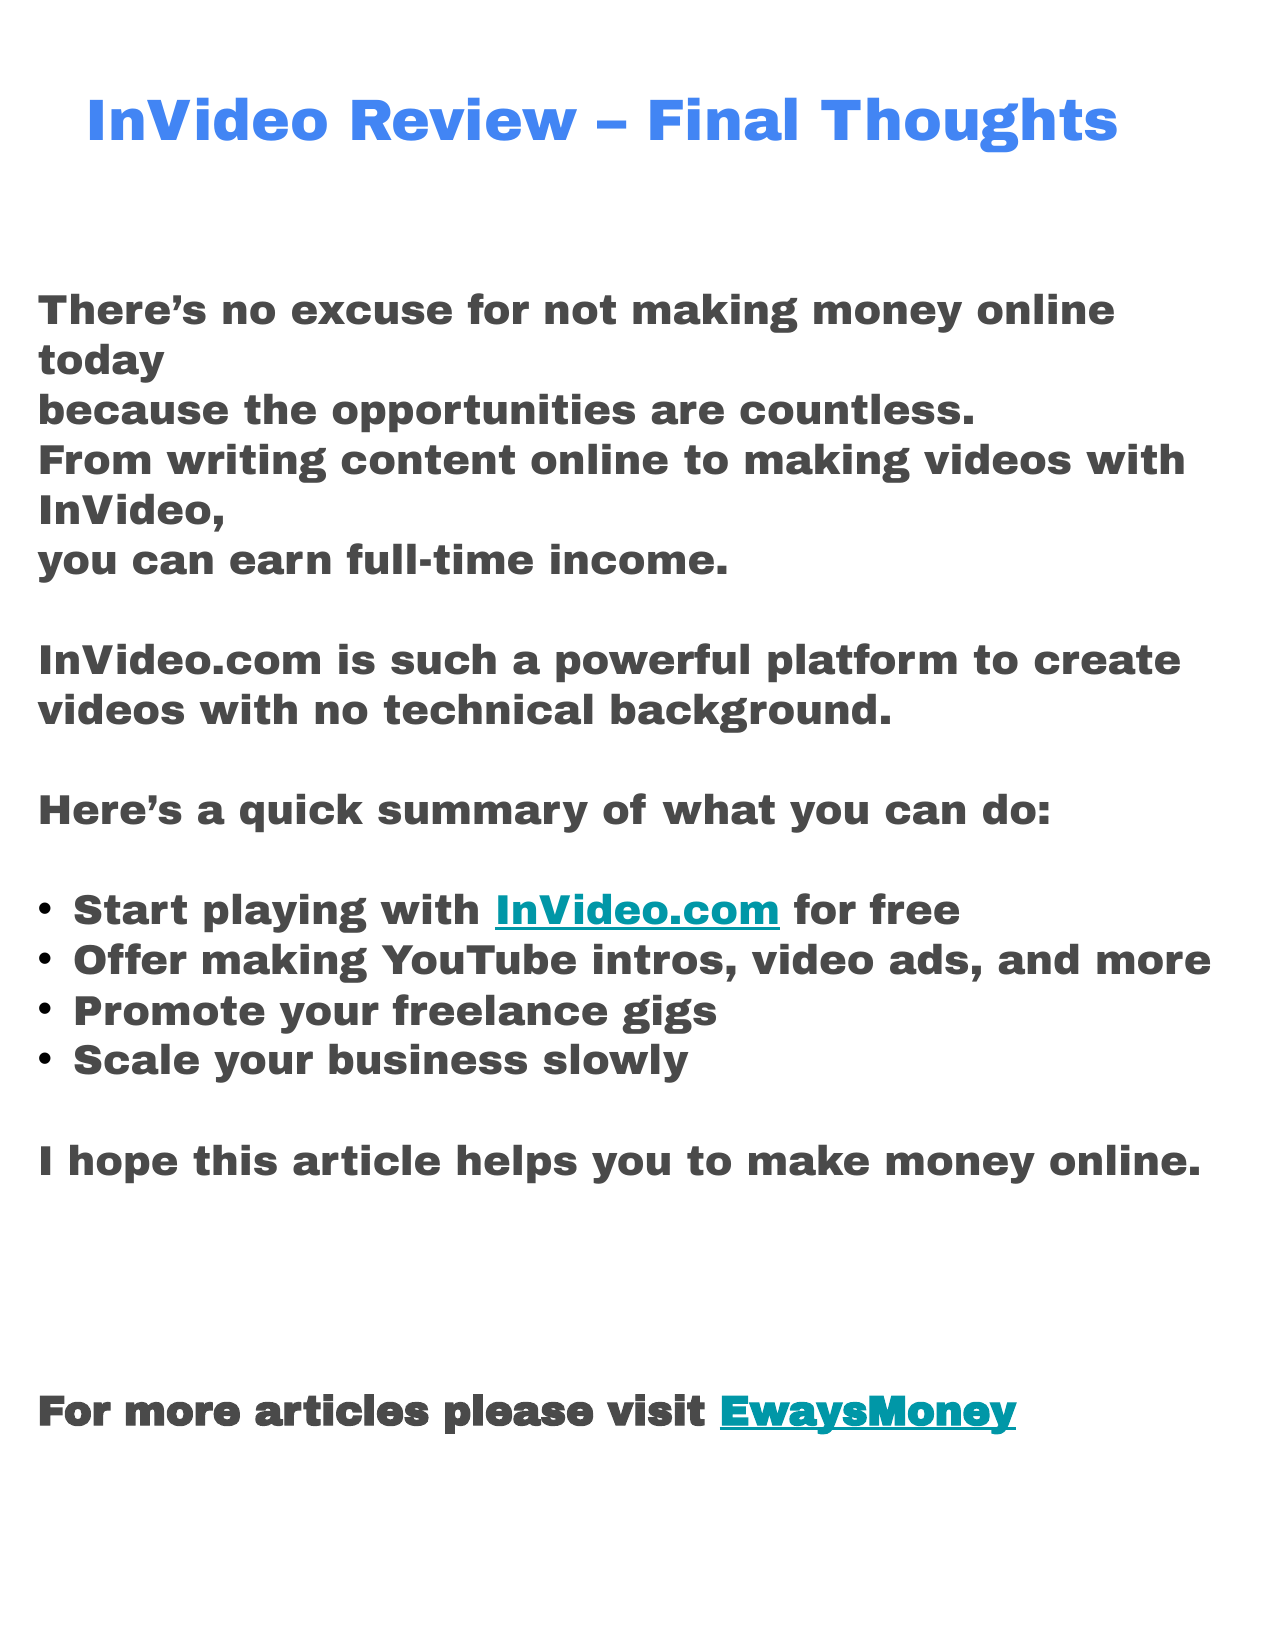

InVideo Review – Final Thoughts
There’s no excuse for not making money online today
because the opportunities are countless.
From writing content online to making videos with InVideo,
you can earn full-time income.
InVideo.com is such a powerful platform to create
videos with no technical background.

Here’s a quick summary of what you can do:

Start playing with InVideo.com for free
Offer making YouTube intros, video ads, and more
Promote your freelance gigs
Scale your business slowly
I hope this article helps you to make money online.

For more articles please visit EwaysMoney